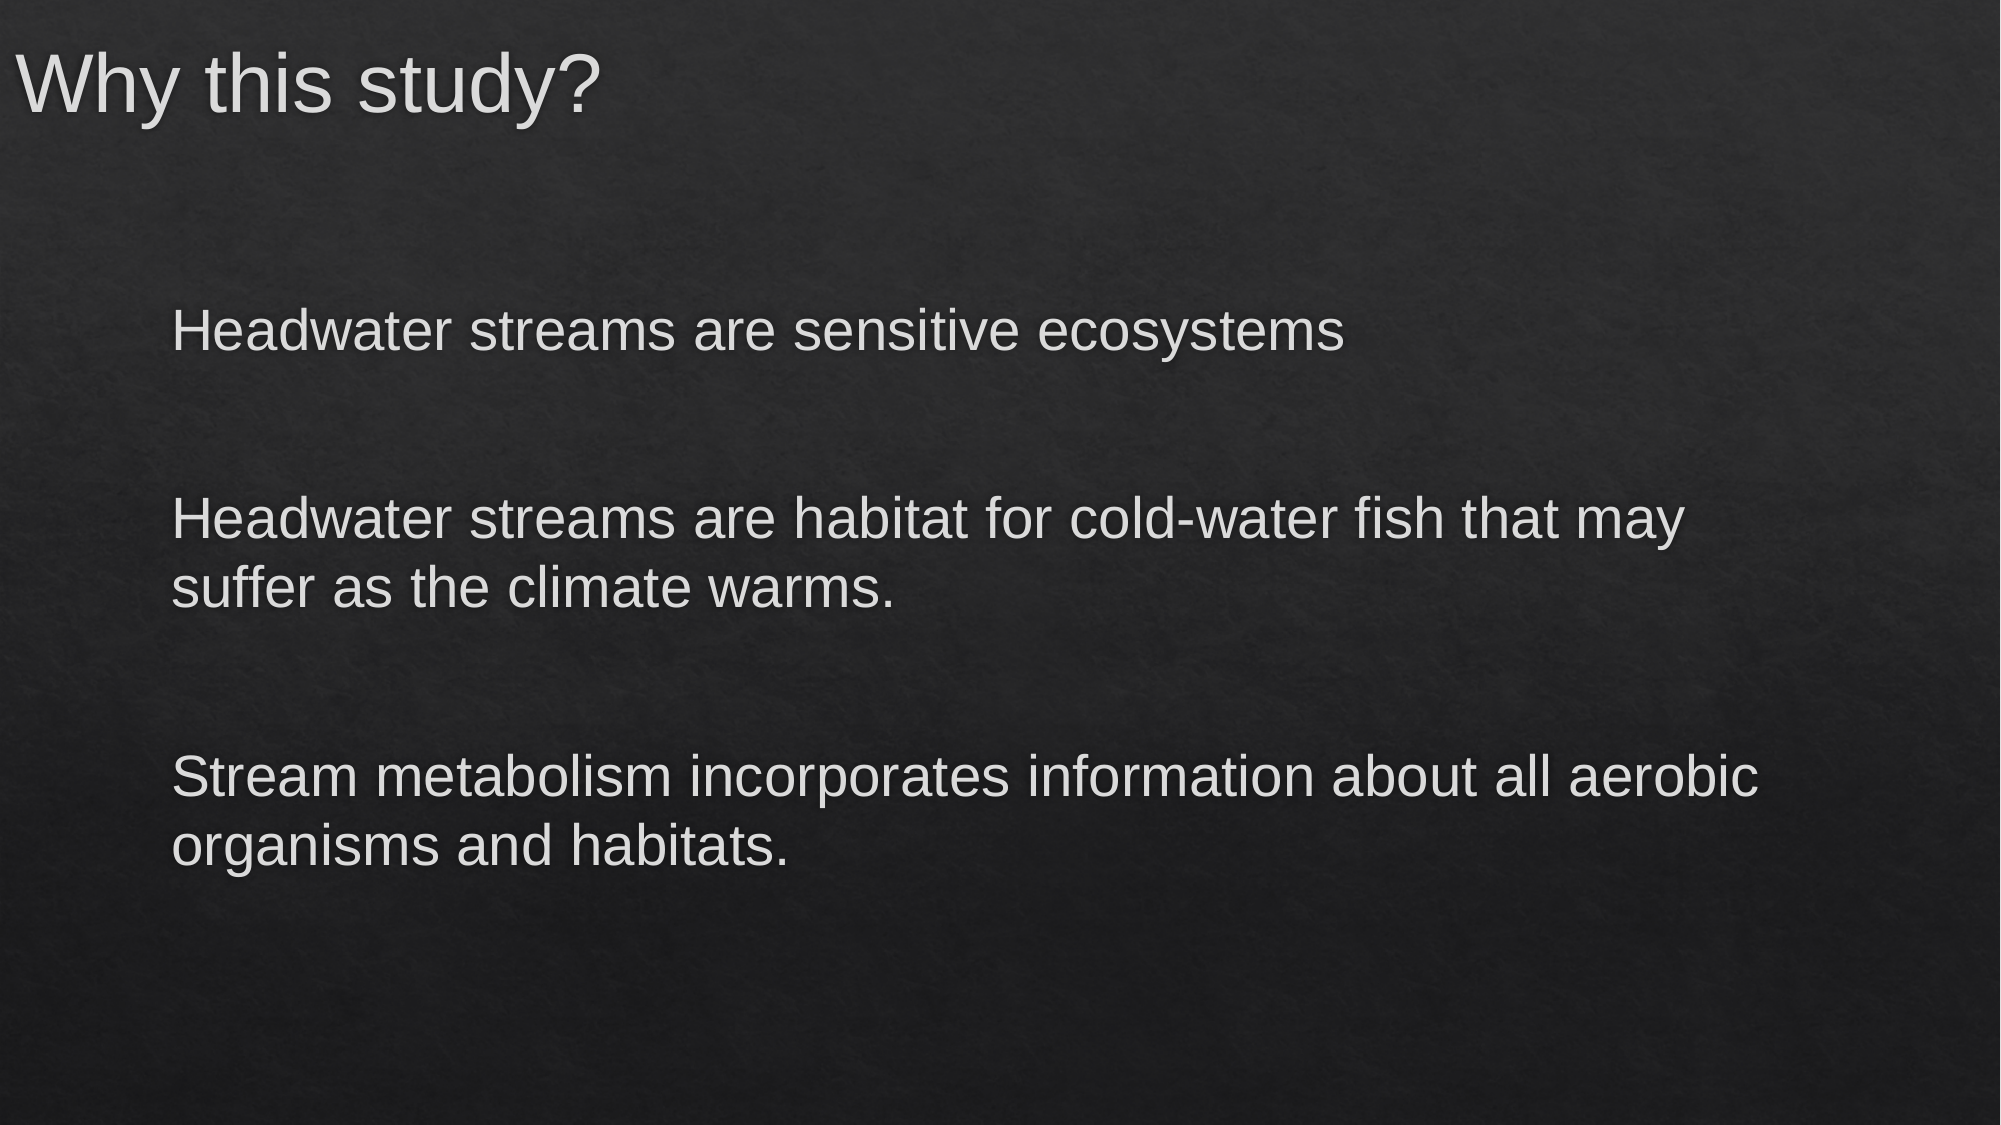

# Why this study?
Headwater streams are sensitive ecosystems

Headwater streams are habitat for cold-water fish that may suffer as the climate warms.

Stream metabolism incorporates information about all aerobic organisms and habitats.